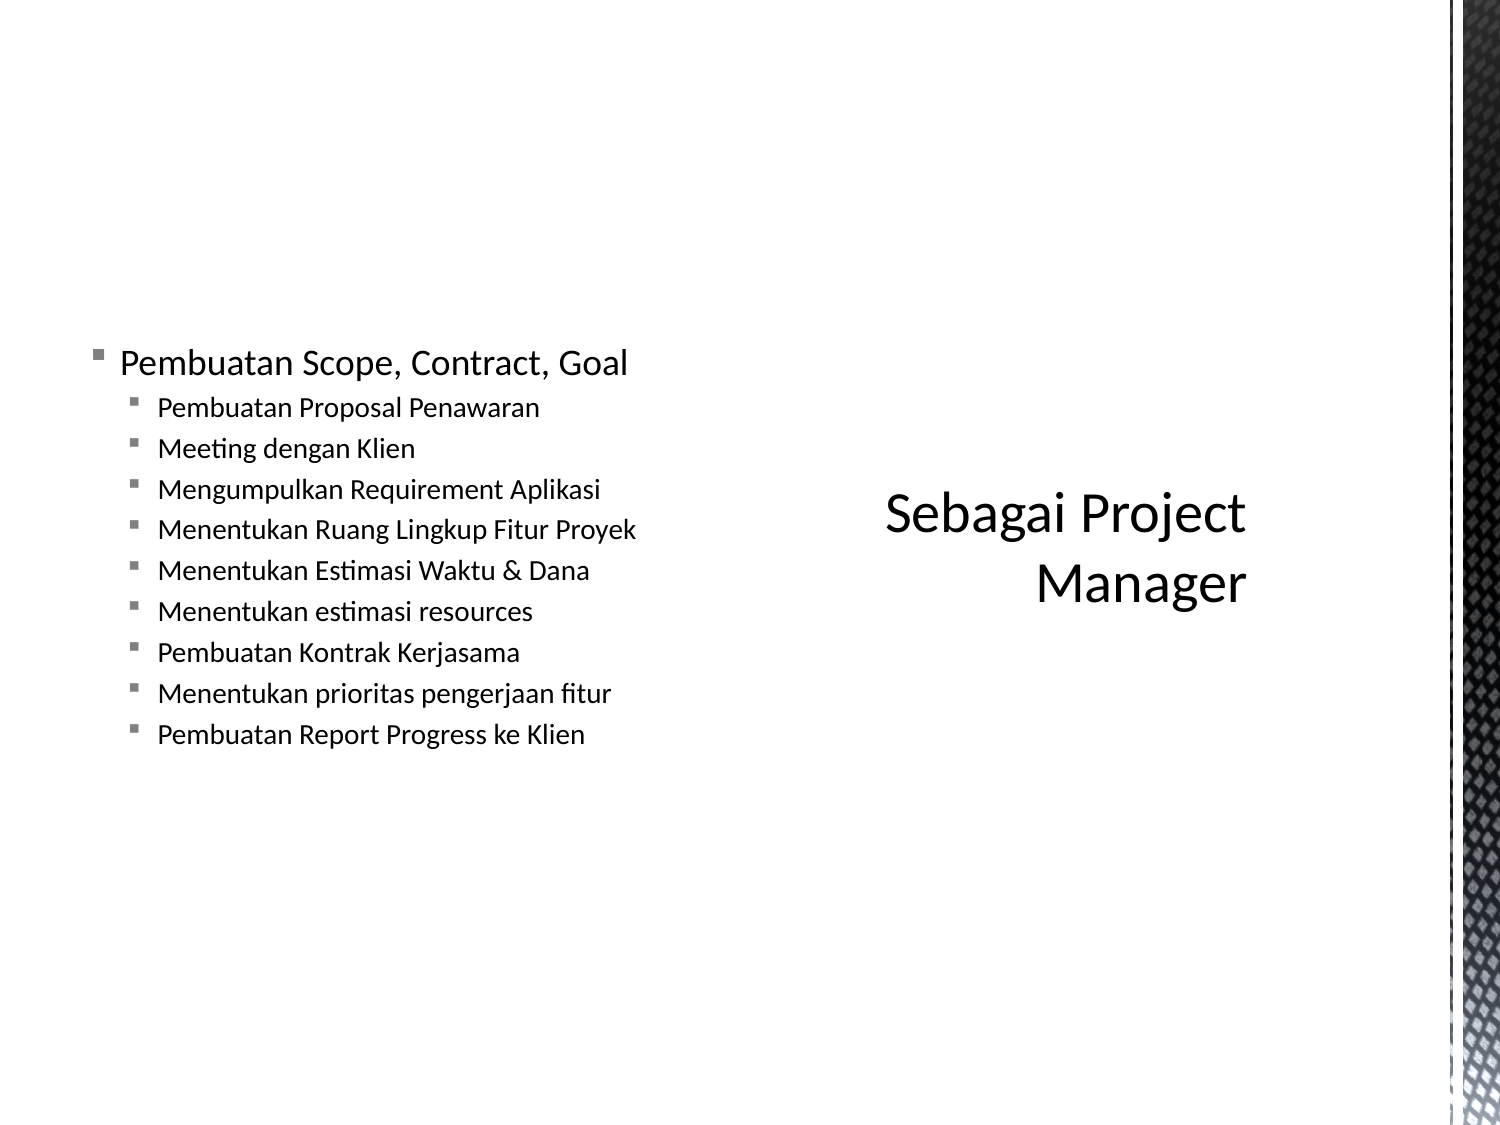

Pembuatan Scope, Contract, Goal
Pembuatan Proposal Penawaran
Meeting dengan Klien
Mengumpulkan Requirement Aplikasi
Menentukan Ruang Lingkup Fitur Proyek
Menentukan Estimasi Waktu & Dana
Menentukan estimasi resources
Pembuatan Kontrak Kerjasama
Menentukan prioritas pengerjaan fitur
Pembuatan Report Progress ke Klien
# Sebagai Project Manager